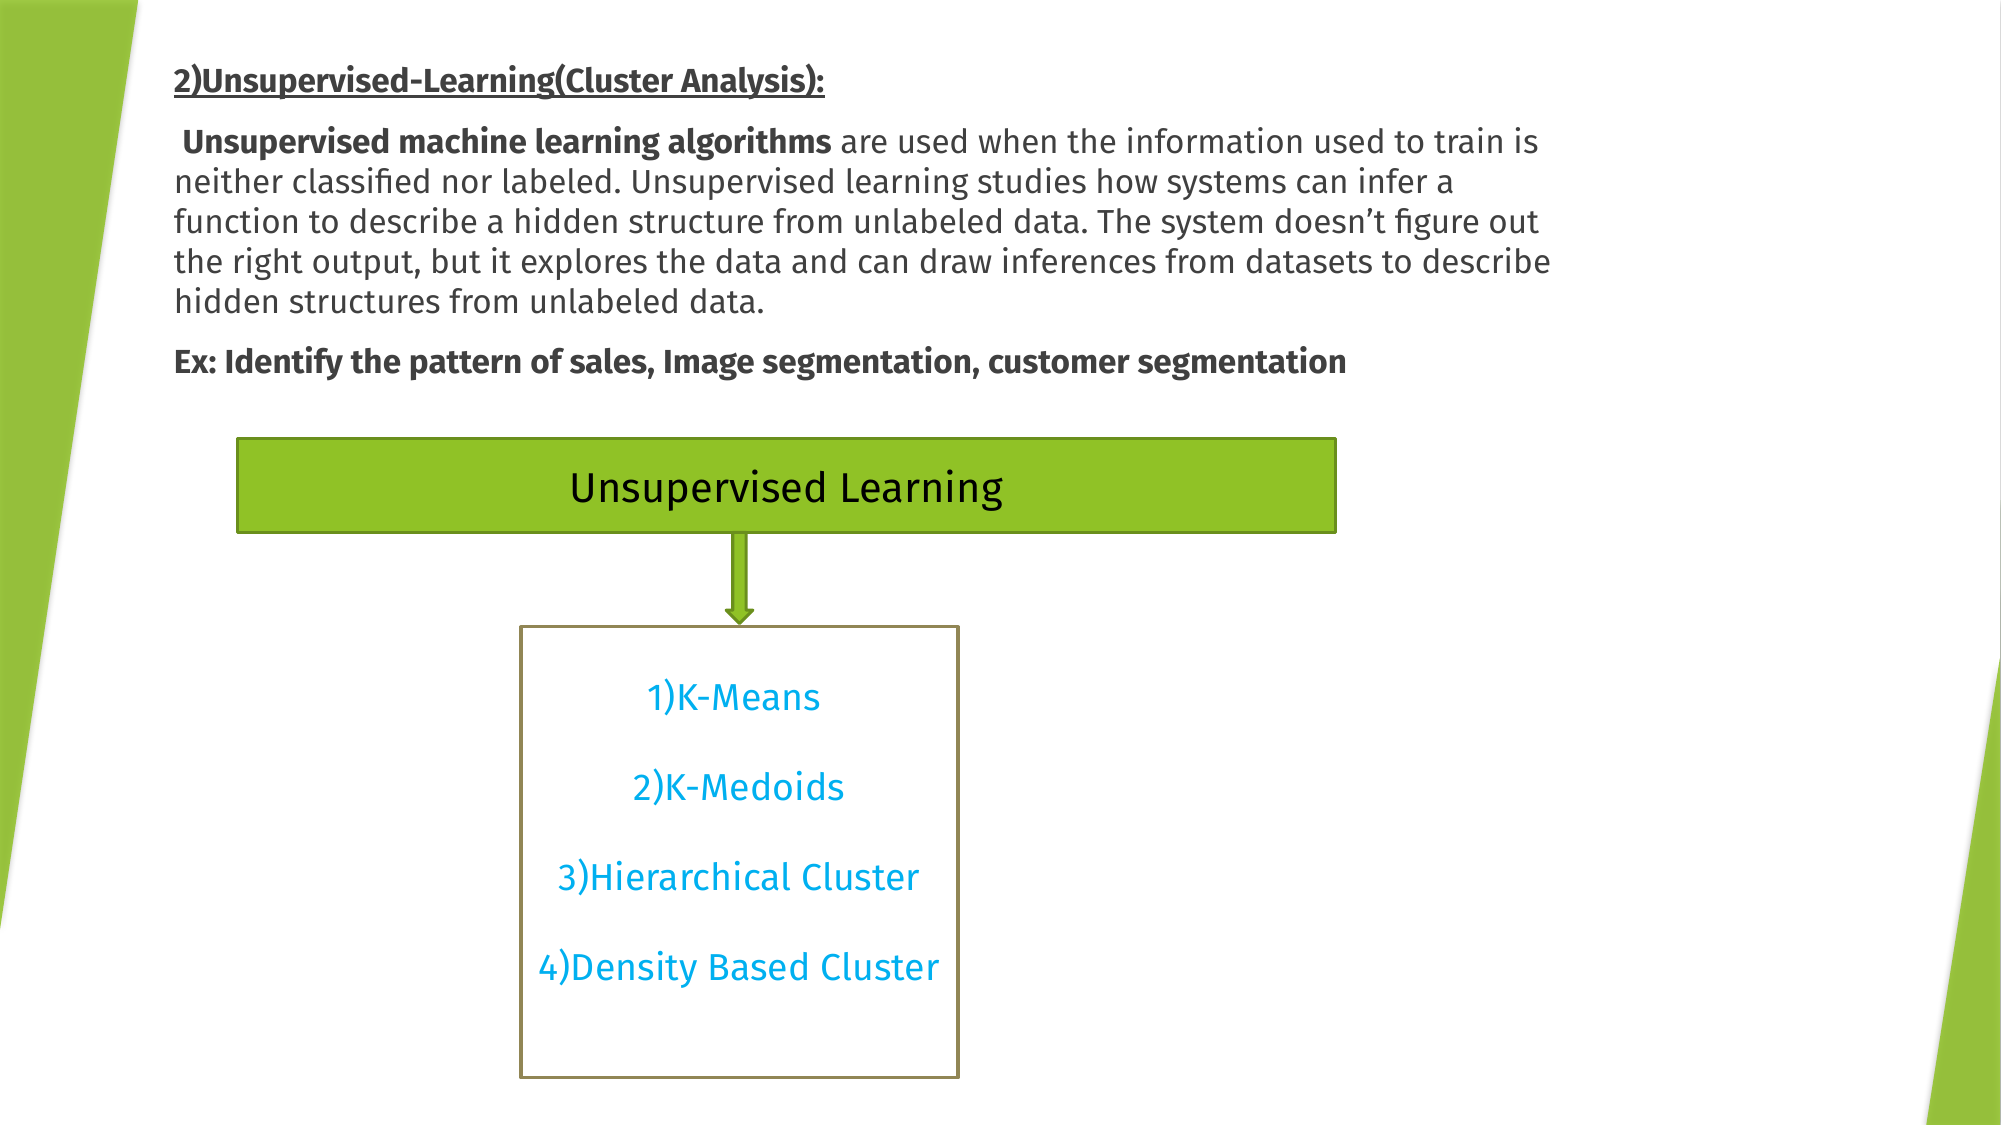

2)Unsupervised-Learning(Cluster Analysis):
 Unsupervised machine learning algorithms are used when the information used to train is neither classified nor labeled. Unsupervised learning studies how systems can infer a function to describe a hidden structure from unlabeled data. The system doesn’t figure out the right output, but it explores the data and can draw inferences from datasets to describe hidden structures from unlabeled data.
Ex: Identify the pattern of sales, Image segmentation, customer segmentation

Unsupervised Learning

1)K-Means

2)K-Medoids

3)Hierarchical Cluster

4)Density Based Cluster